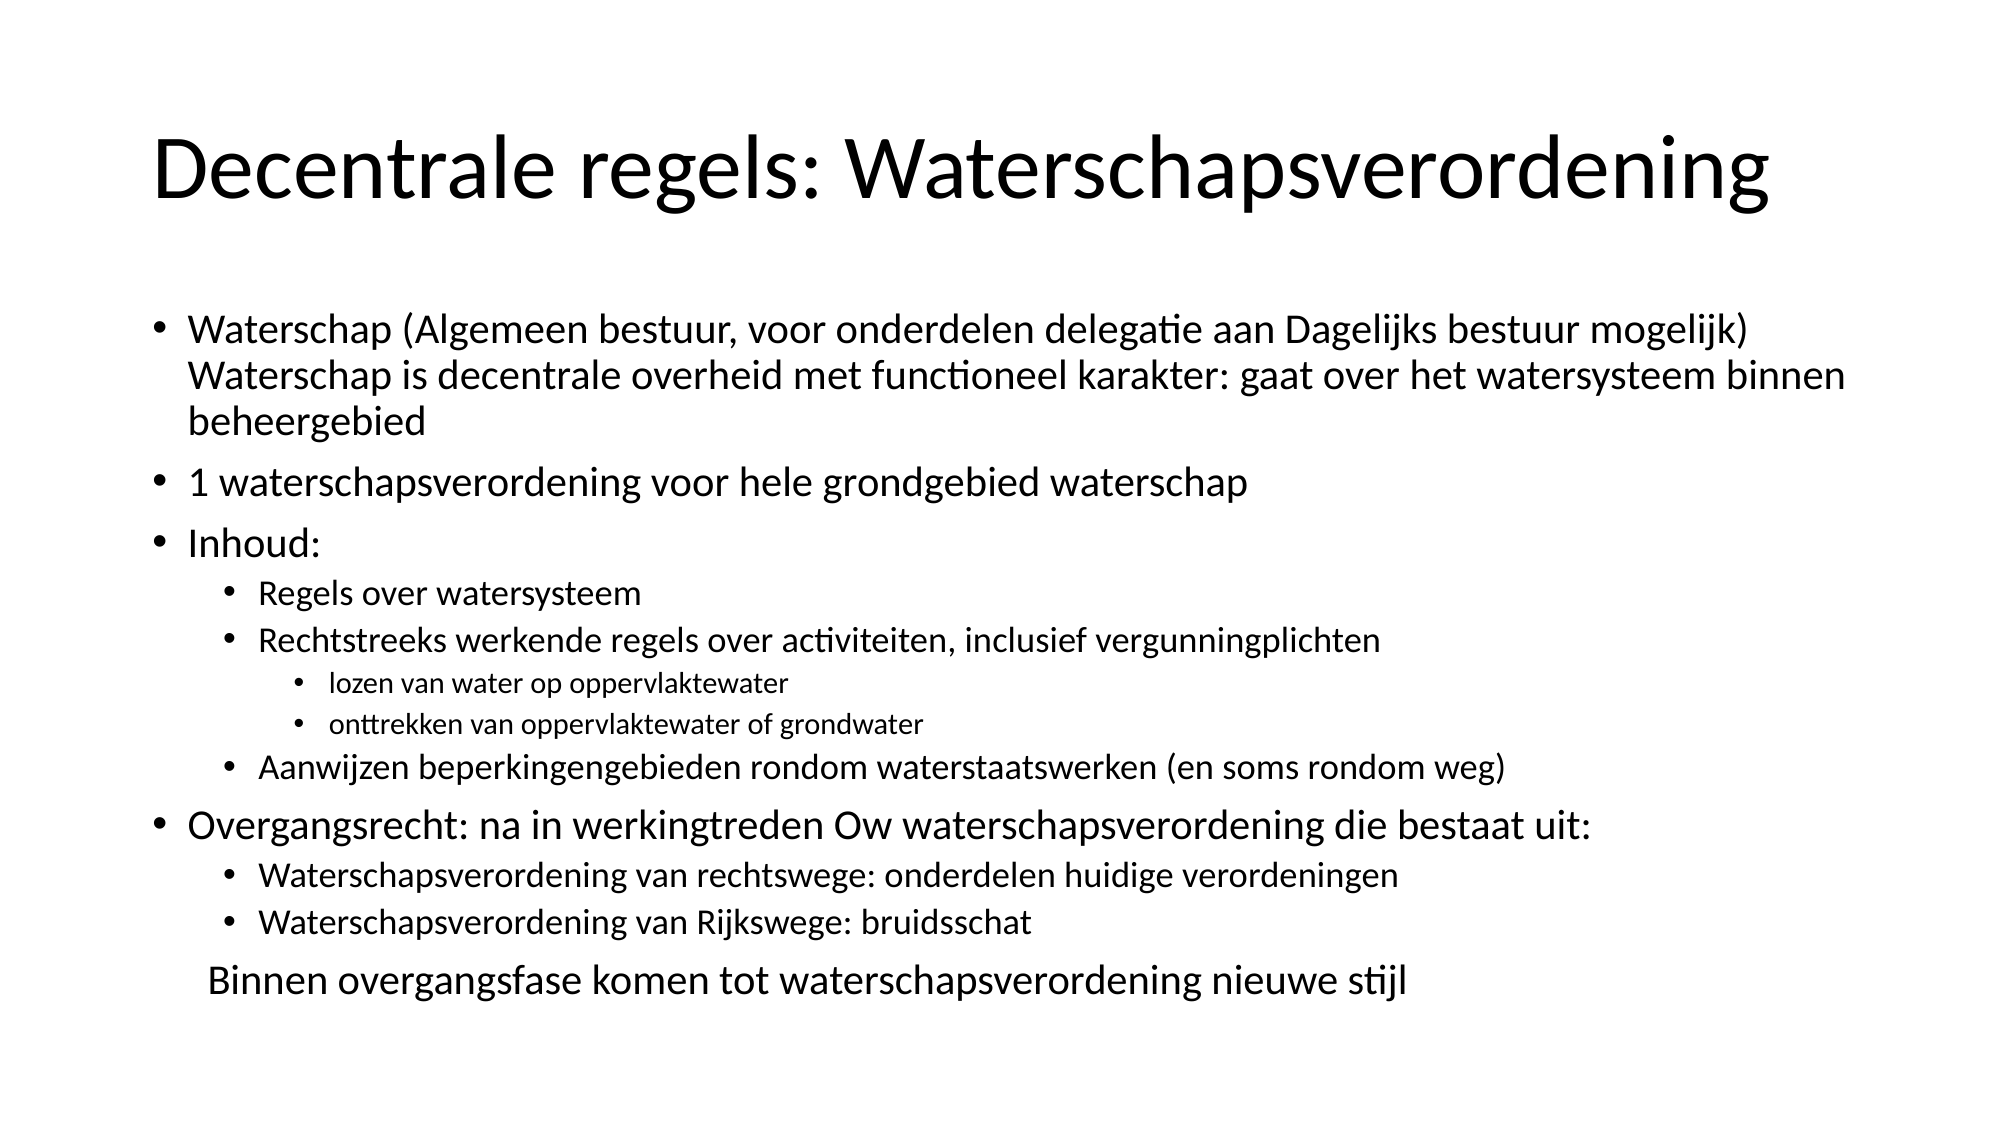

# Decentrale regels: Waterschapsverordening
Waterschap (Algemeen bestuur, voor onderdelen delegatie aan Dagelijks bestuur mogelijk)
Waterschap is decentrale overheid met functioneel karakter: gaat over het watersysteem binnen beheergebied
1 waterschapsverordening voor hele grondgebied waterschap
Inhoud:
Regels over watersysteem
Rechtstreeks werkende regels over activiteiten, inclusief vergunningplichten
lozen van water op oppervlaktewater
onttrekken van oppervlaktewater of grondwater
Aanwijzen beperkingengebieden rondom waterstaatswerken (en soms rondom weg)
Overgangsrecht: na in werkingtreden Ow waterschapsverordening die bestaat uit:
Waterschapsverordening van rechtswege: onderdelen huidige verordeningen
Waterschapsverordening van Rijkswege: bruidsschat
Binnen overgangsfase komen tot waterschapsverordening nieuwe stijl